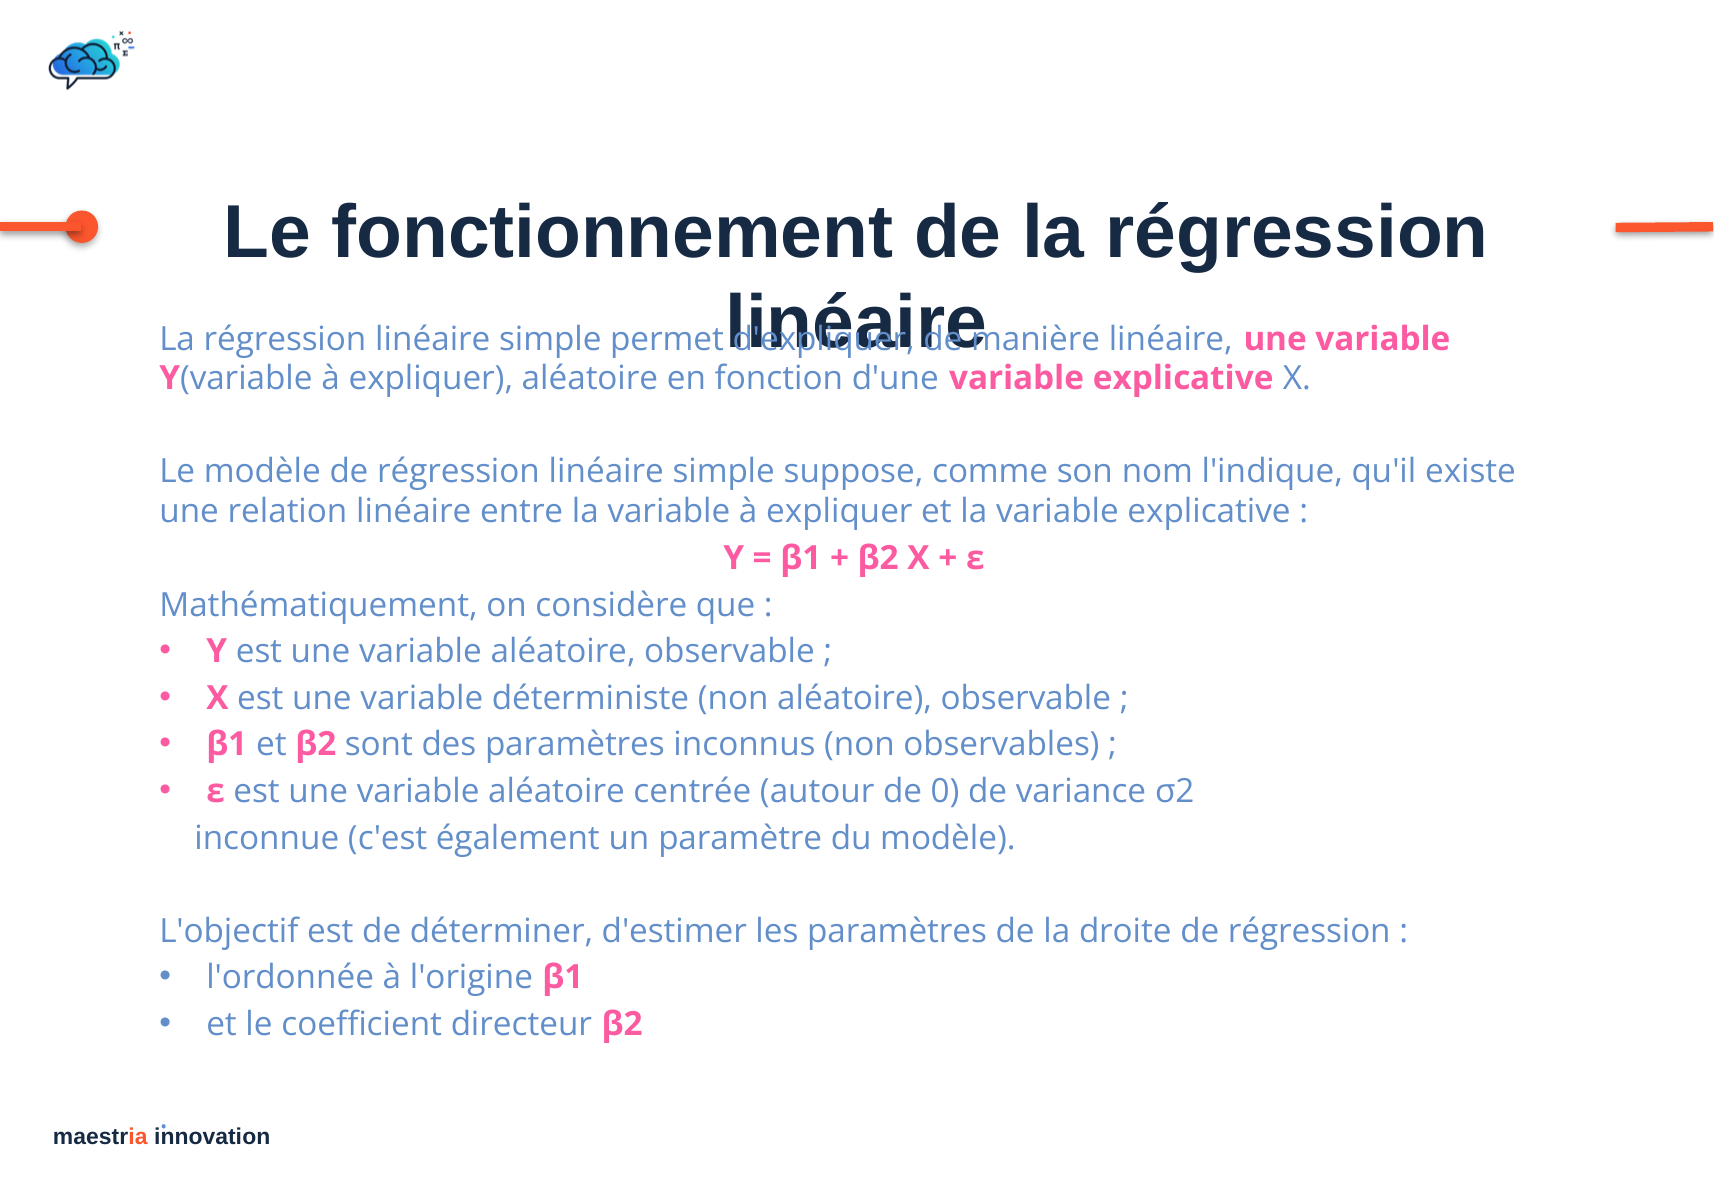

# Le fonctionnement de la régression linéaire
La régression linéaire simple permet d'expliquer, de manière linéaire, une variable Y(variable à expliquer), aléatoire en fonction d'une variable explicative X.

Le modèle de régression linéaire simple suppose, comme son nom l'indique, qu'il existe une relation linéaire entre la variable à expliquer et la variable explicative :
Y = β1 + β2 X + ε
Mathématiquement, on considère que :
Y est une variable aléatoire, observable ;
X est une variable déterministe (non aléatoire), observable ;
β1 et β2 sont des paramètres inconnus (non observables) ;
ε est une variable aléatoire centrée (autour de 0) de variance σ2
    inconnue (c'est également un paramètre du modèle).

L'objectif est de déterminer, d'estimer les paramètres de la droite de régression :
l'ordonnée à l'origine β1
et le coefficient directeur β2

.